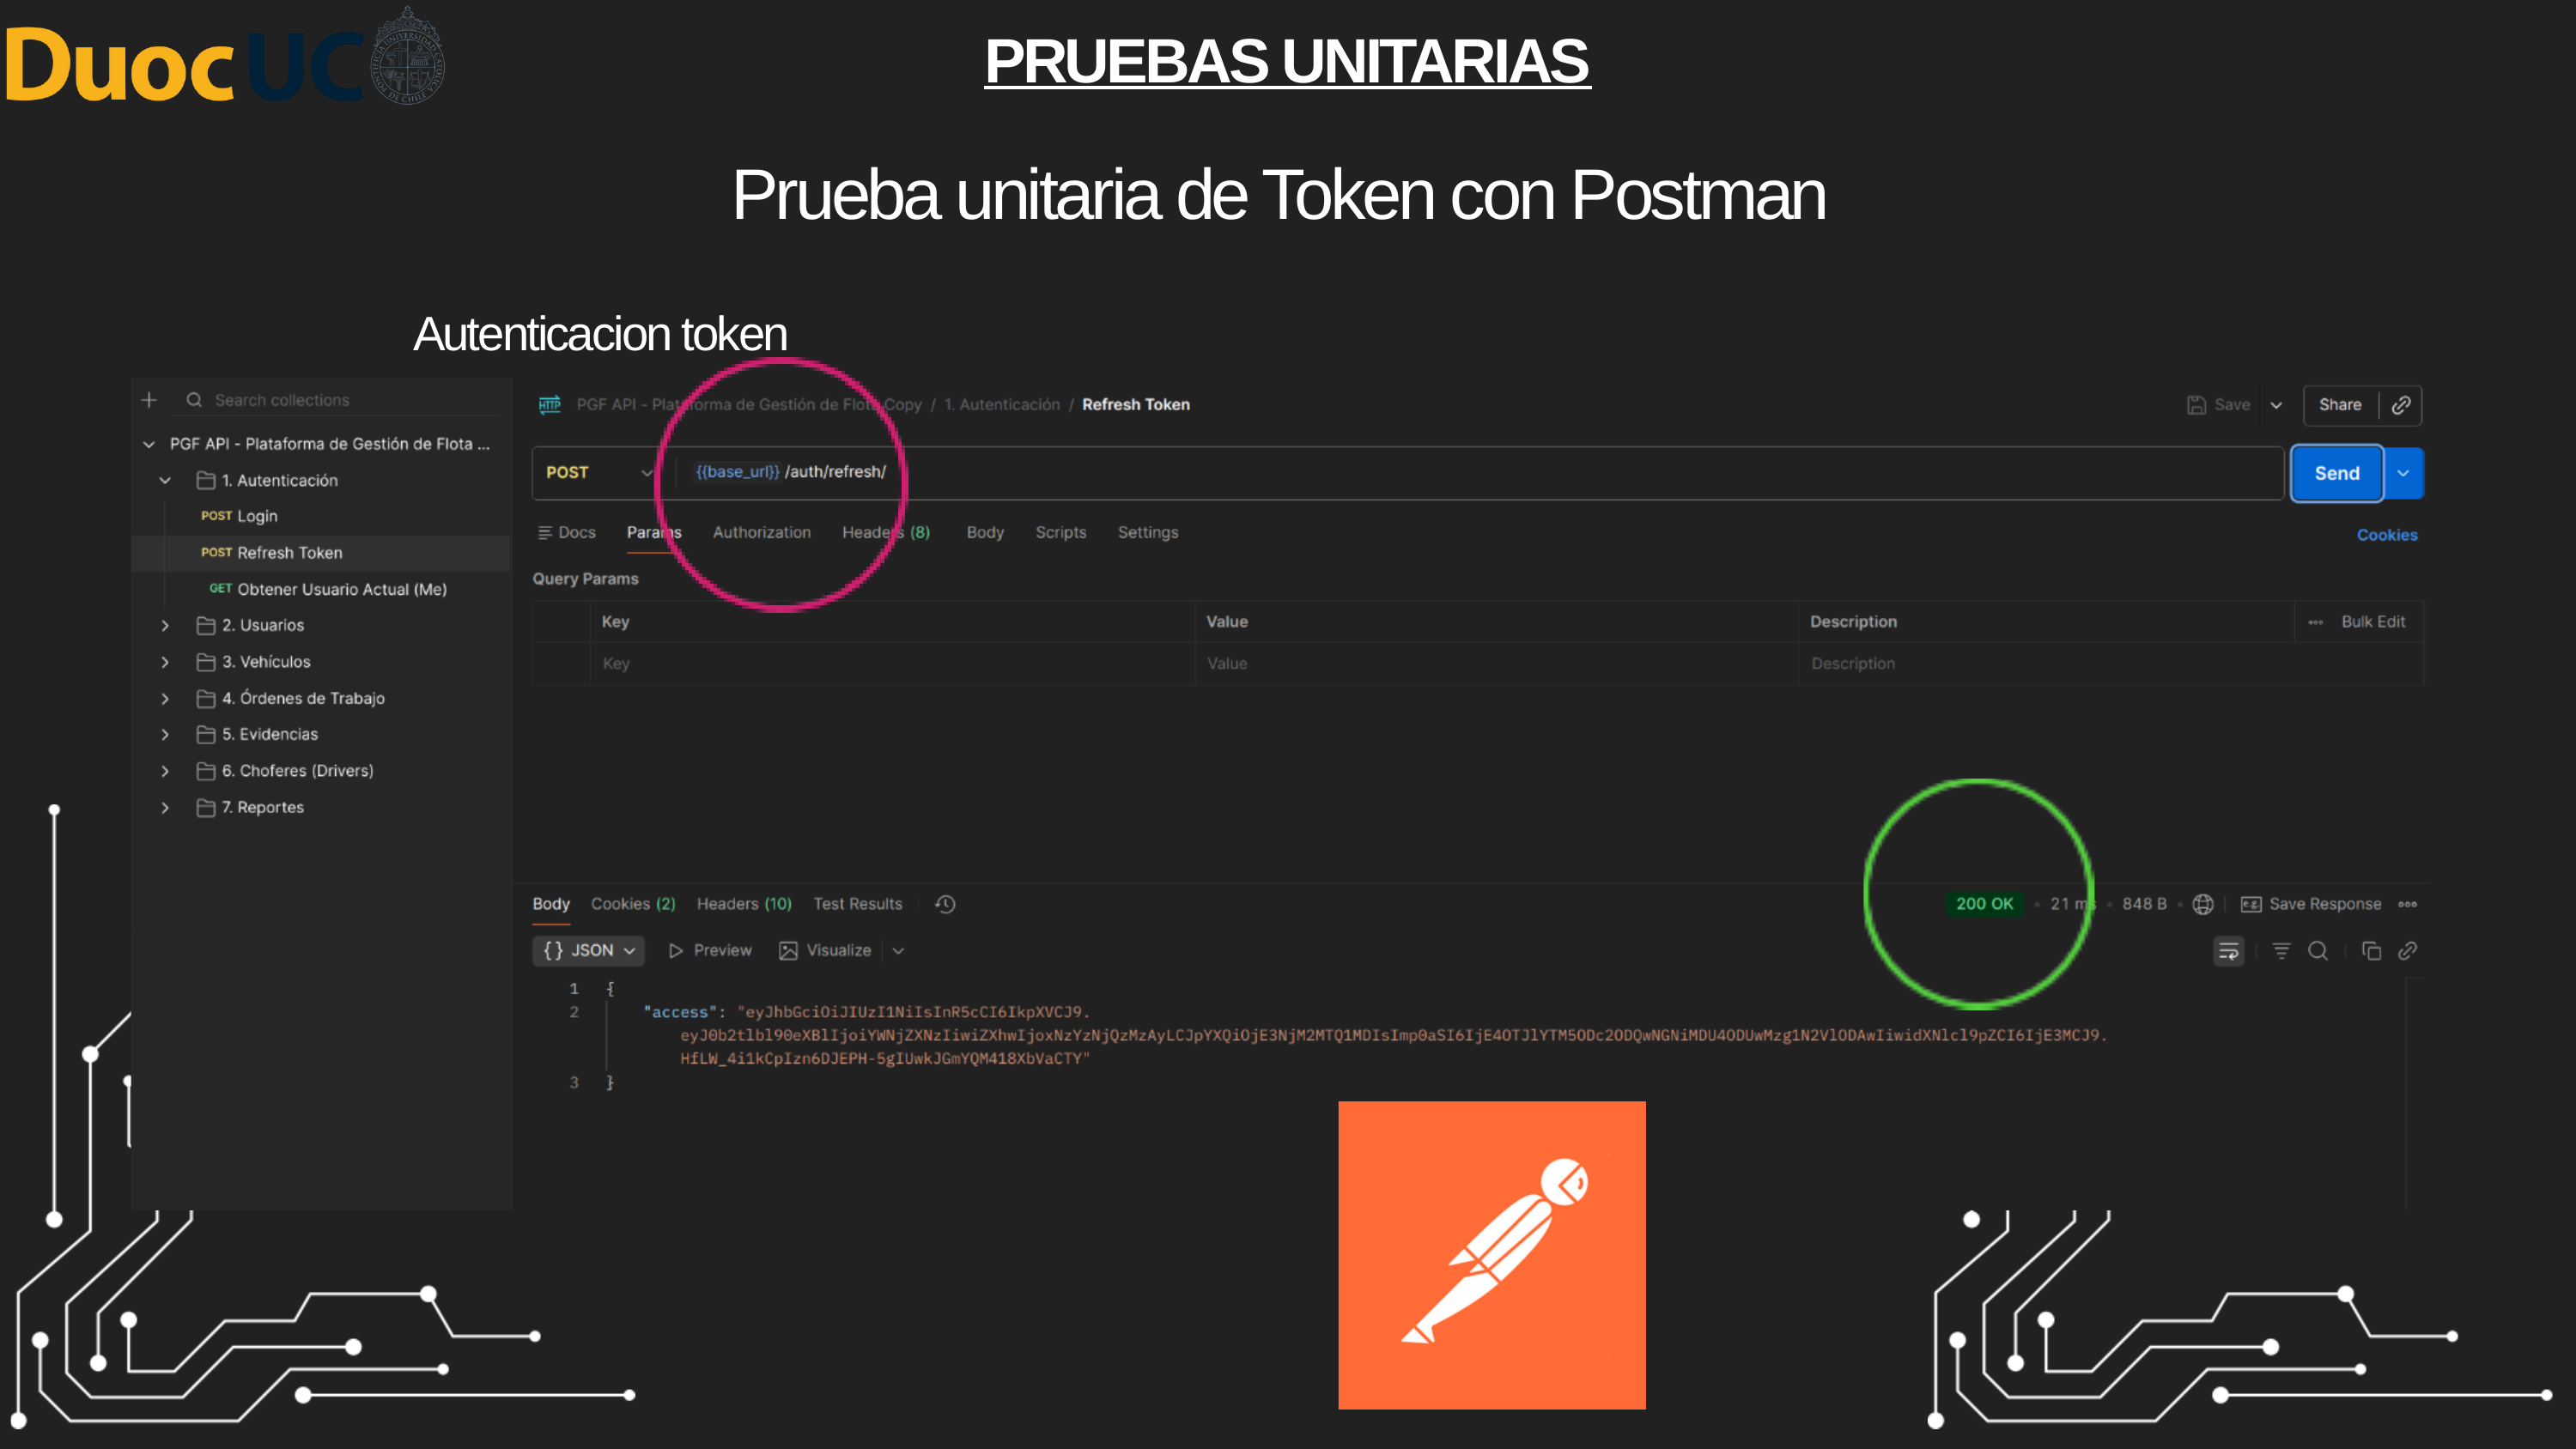

PRUEBAS UNITARIAS
Prueba unitaria de Token con Postman
Autenticacion token